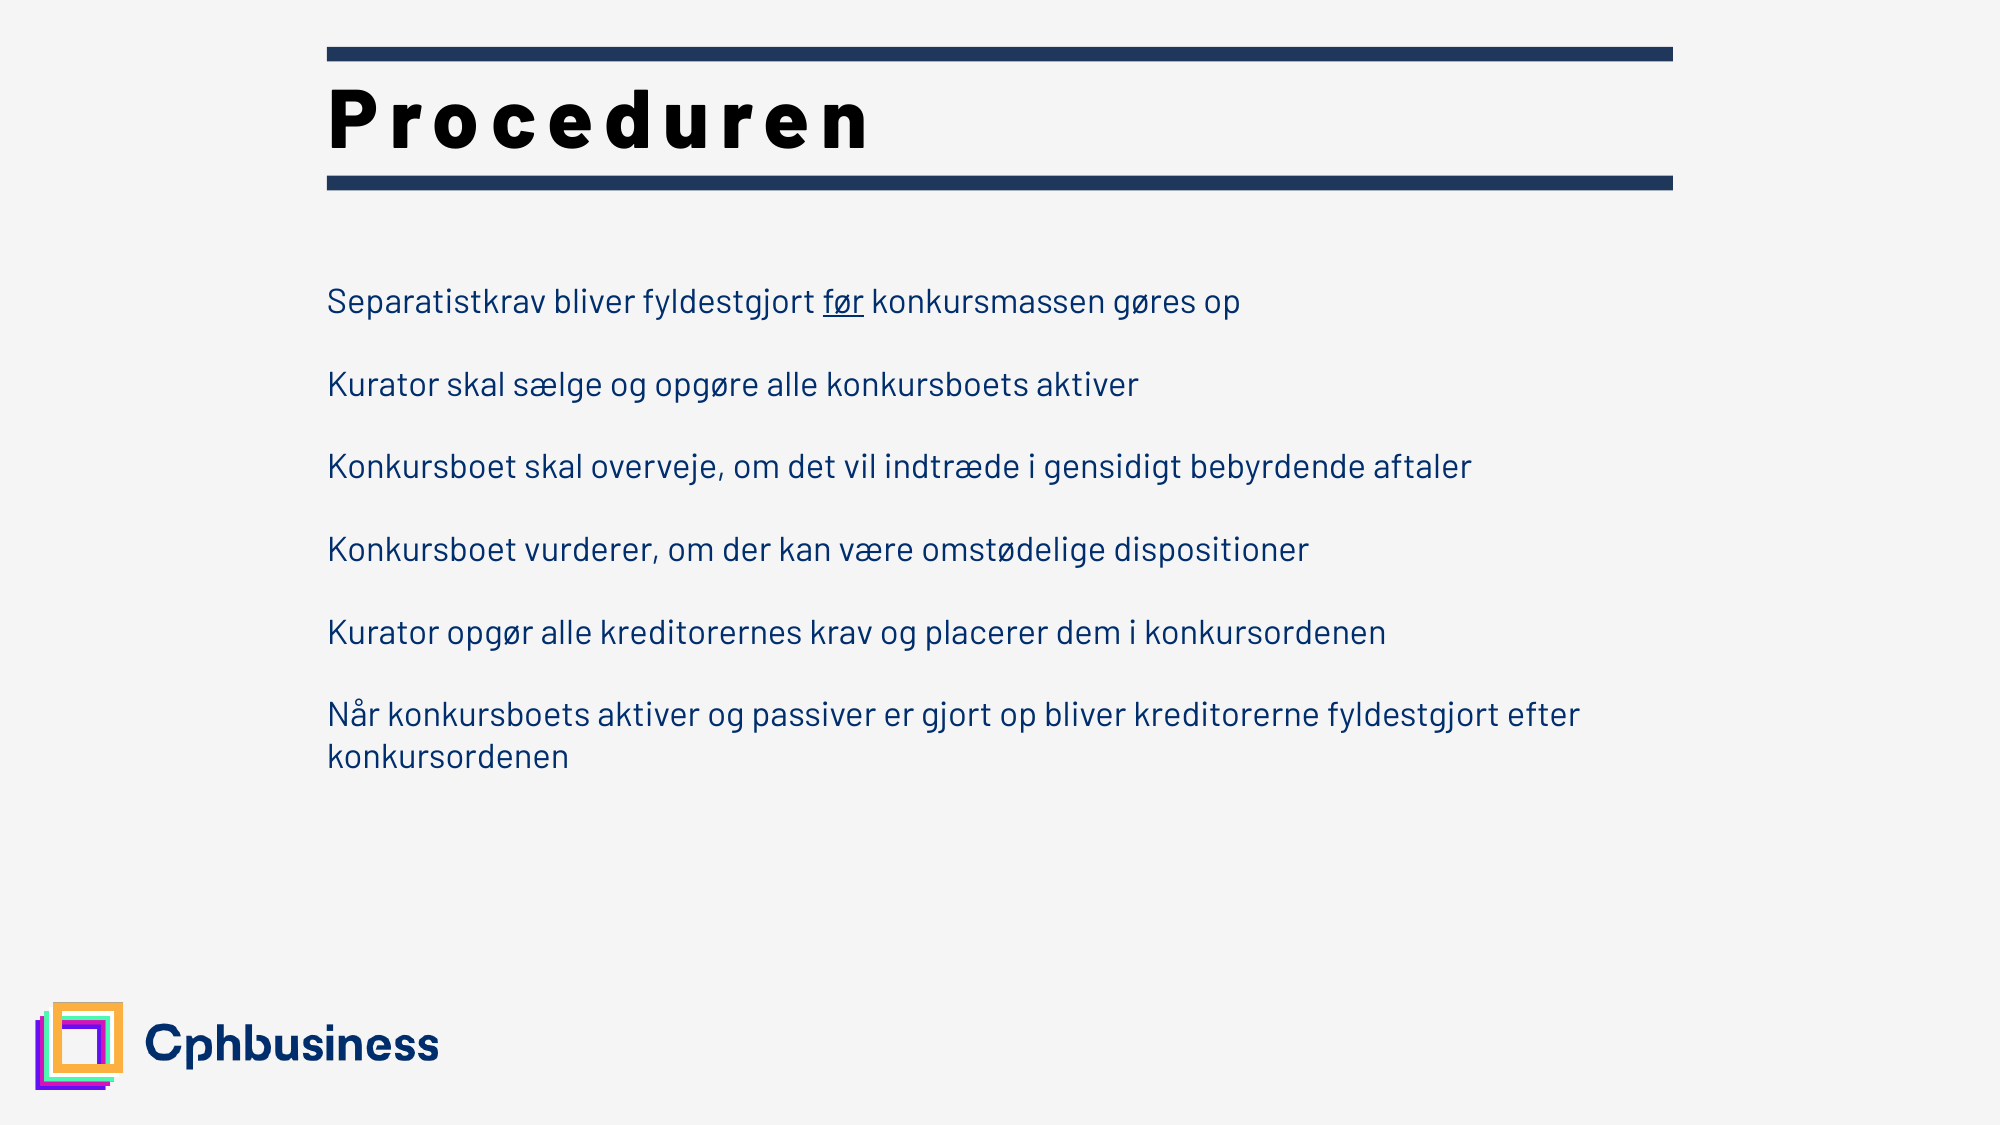

18

# Proceduren

Separatistkrav bliver fyldestgjort før konkursmassen gøres op

Kurator skal sælge og opgøre alle konkursboets aktiver

Konkursboet skal overveje, om det vil indtræde i gensidigt bebyrdende aftaler

Konkursboet vurderer, om der kan være omstødelige dispositioner

Kurator opgør alle kreditorernes krav og placerer dem i konkursordenen

Når konkursboets aktiver og passiver er gjort op bliver kreditorerne fyldestgjort efter konkursordenen